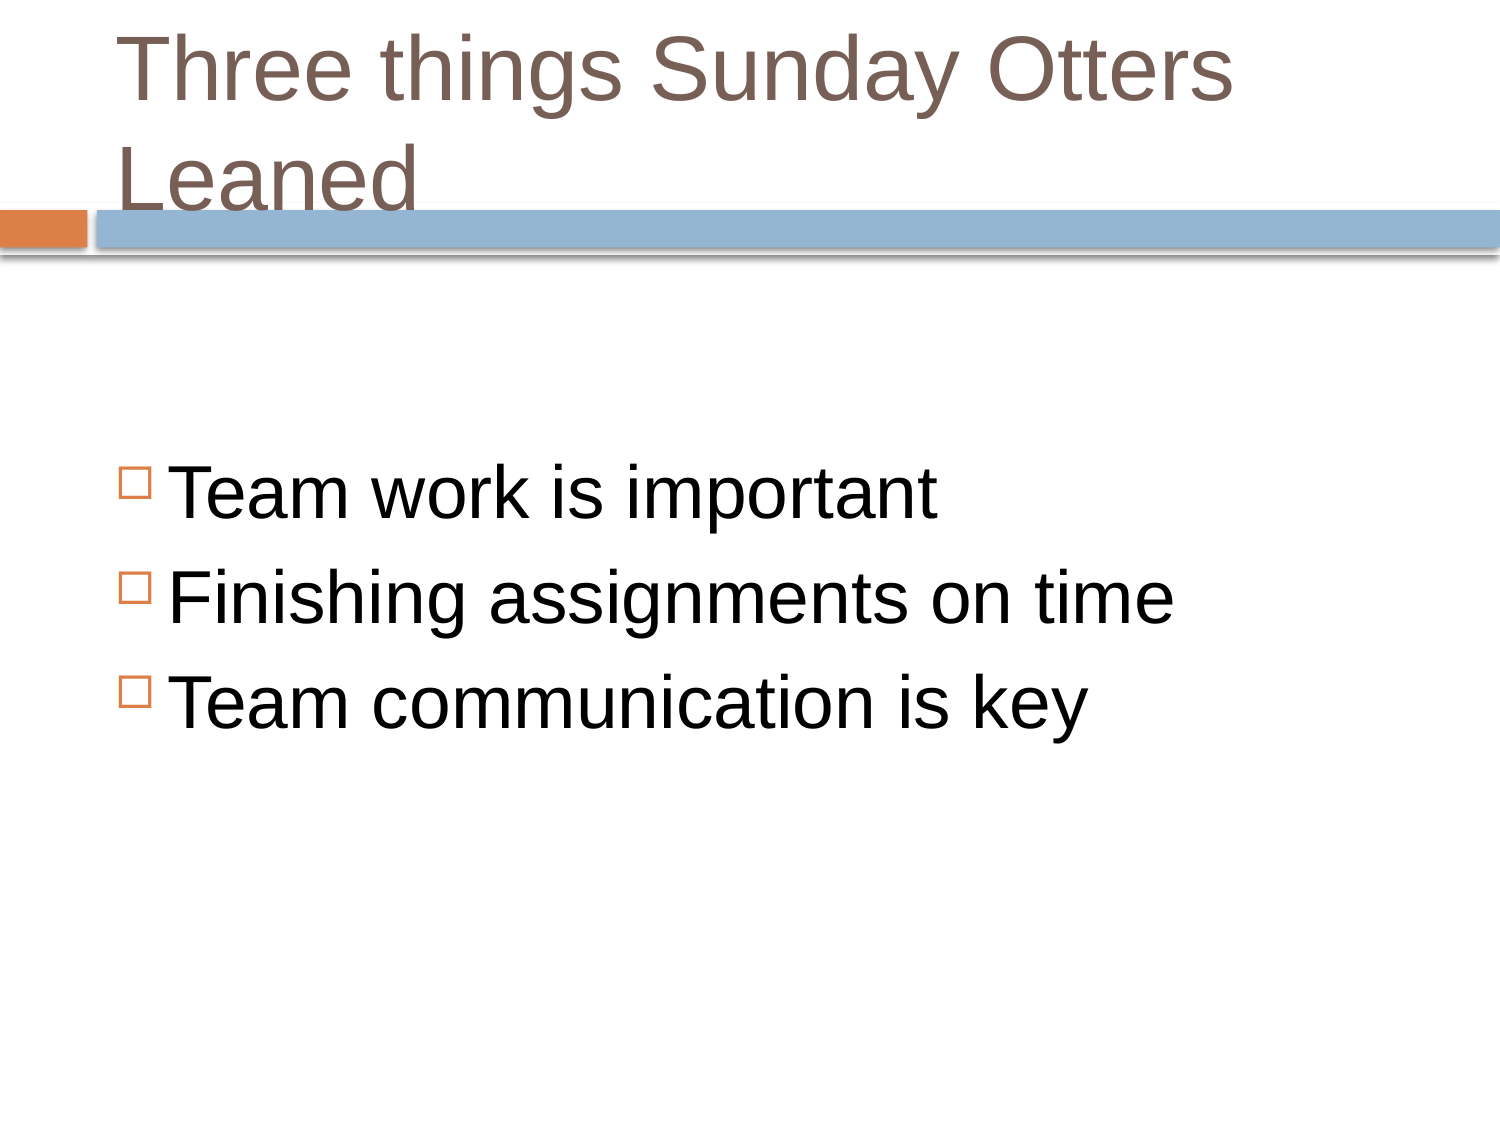

# Three things Sunday Otters Leaned

Team work is important
Finishing assignments on time
Team communication is key